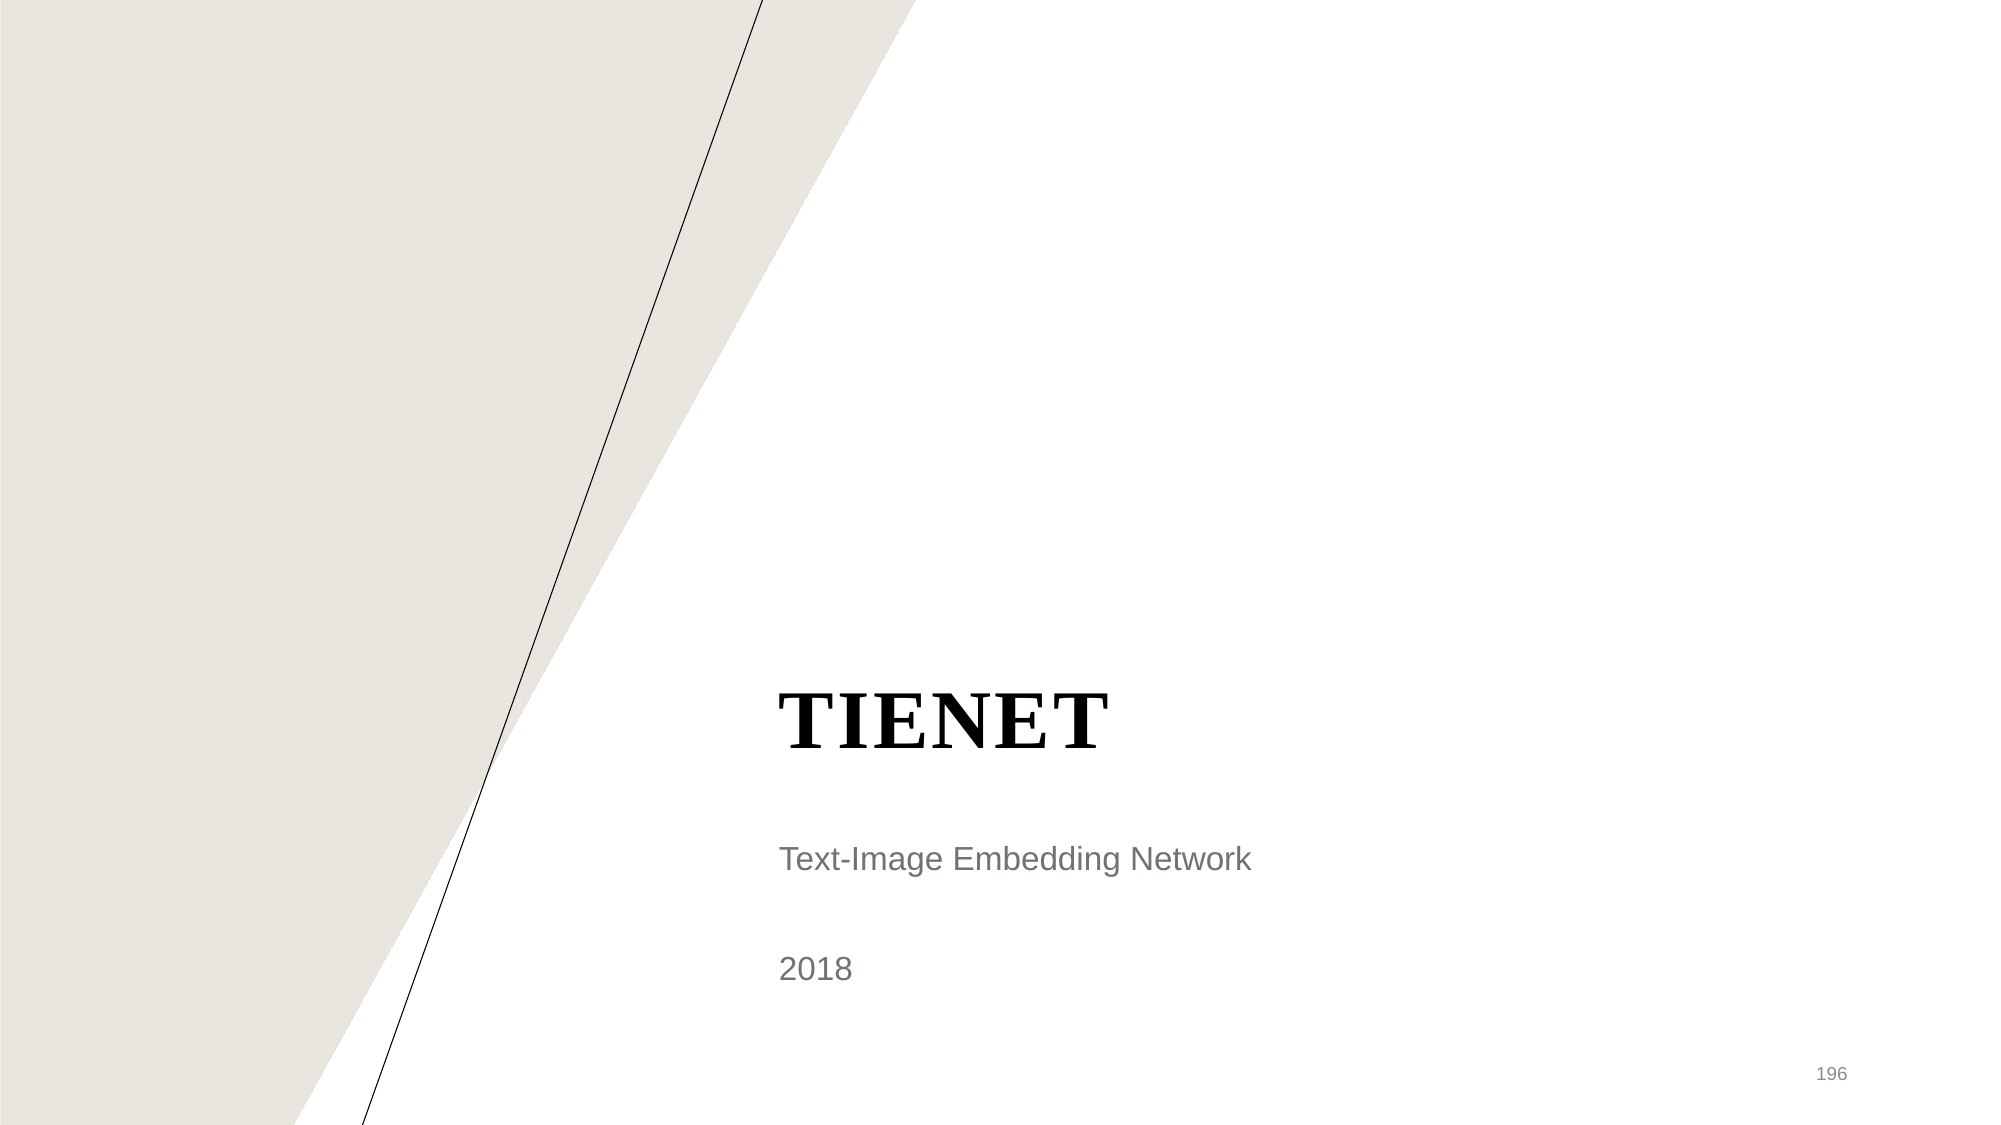

# TieNet
Text-Image Embedding Network
2018
196